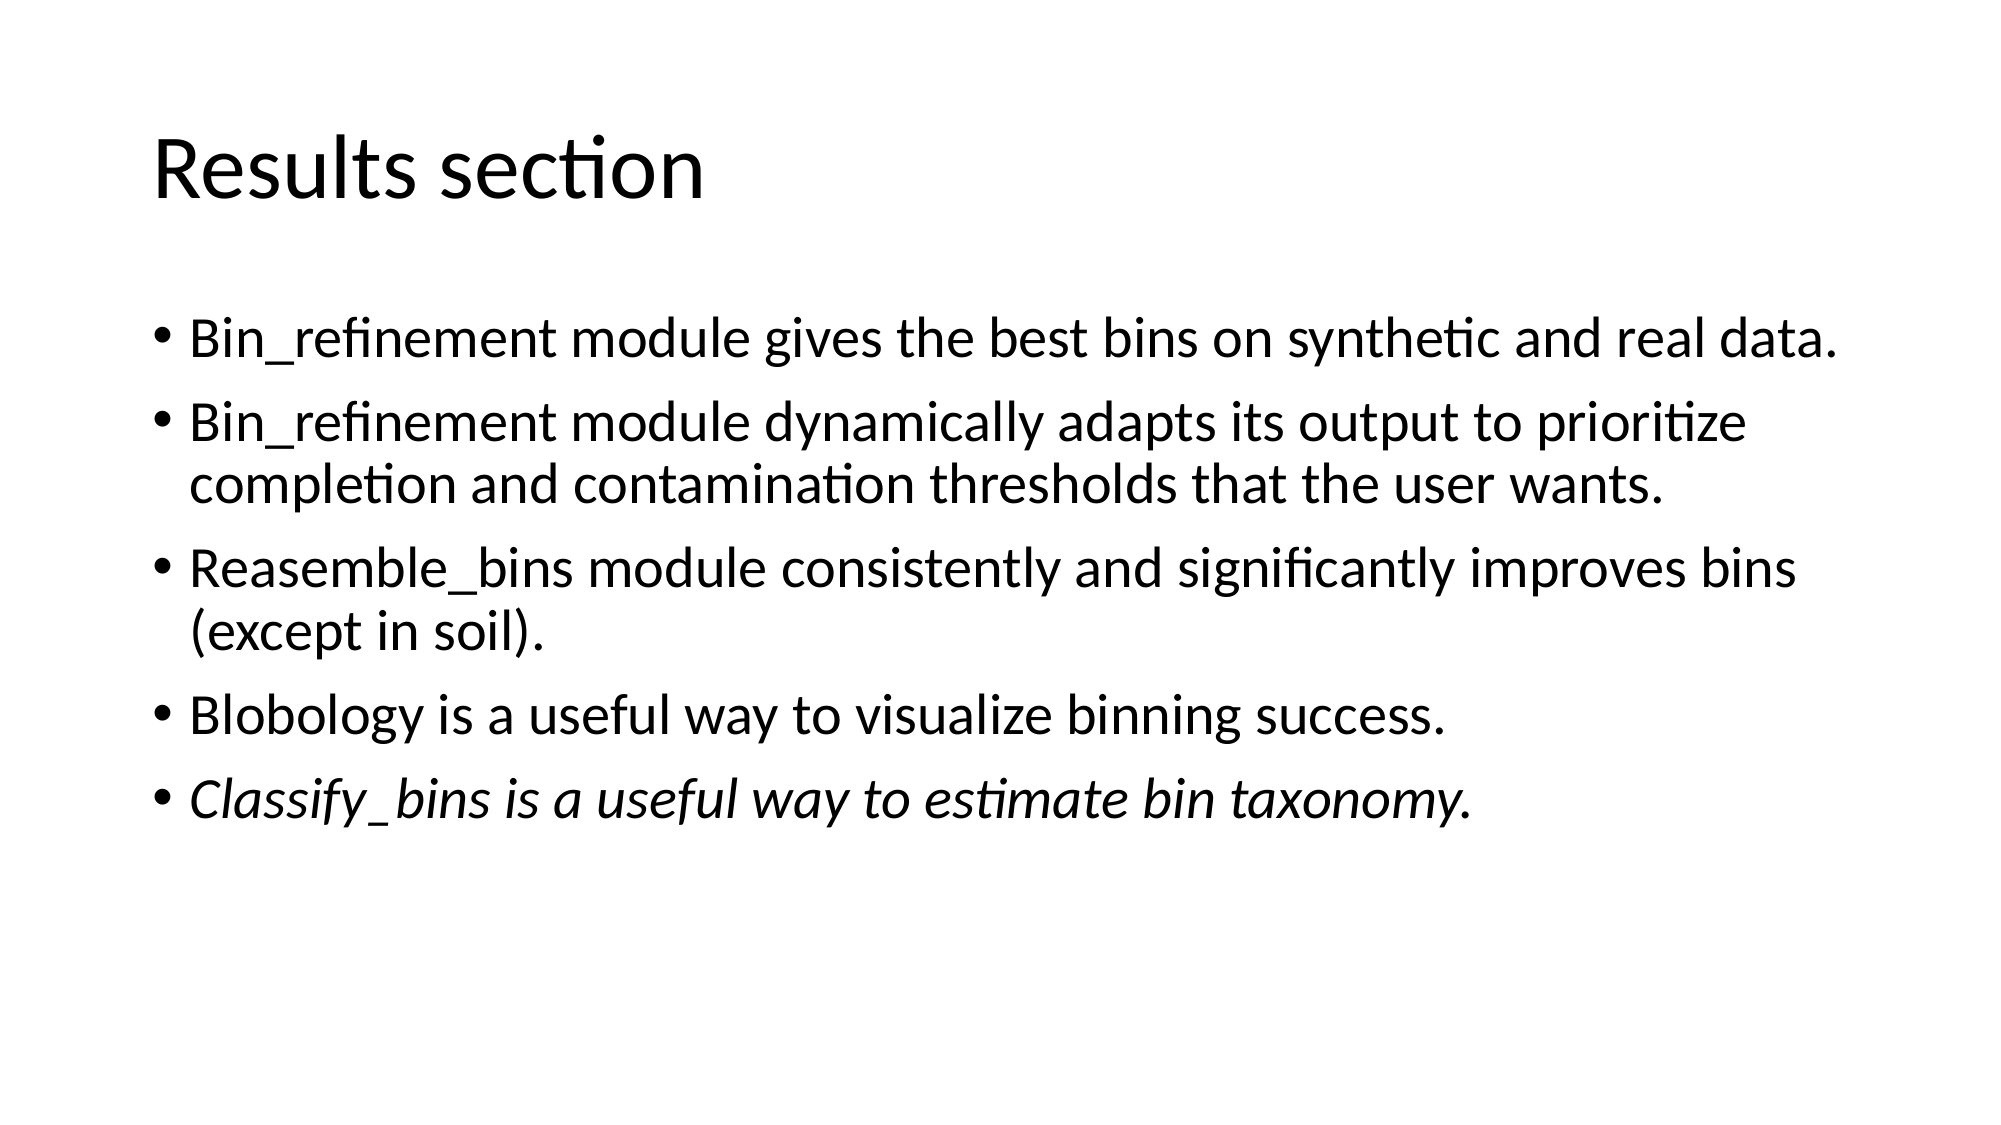

# Results section
Bin_refinement module gives the best bins on synthetic and real data.
Bin_refinement module dynamically adapts its output to prioritize completion and contamination thresholds that the user wants.
Reasemble_bins module consistently and significantly improves bins (except in soil).
Blobology is a useful way to visualize binning success.
Classify_bins is a useful way to estimate bin taxonomy.